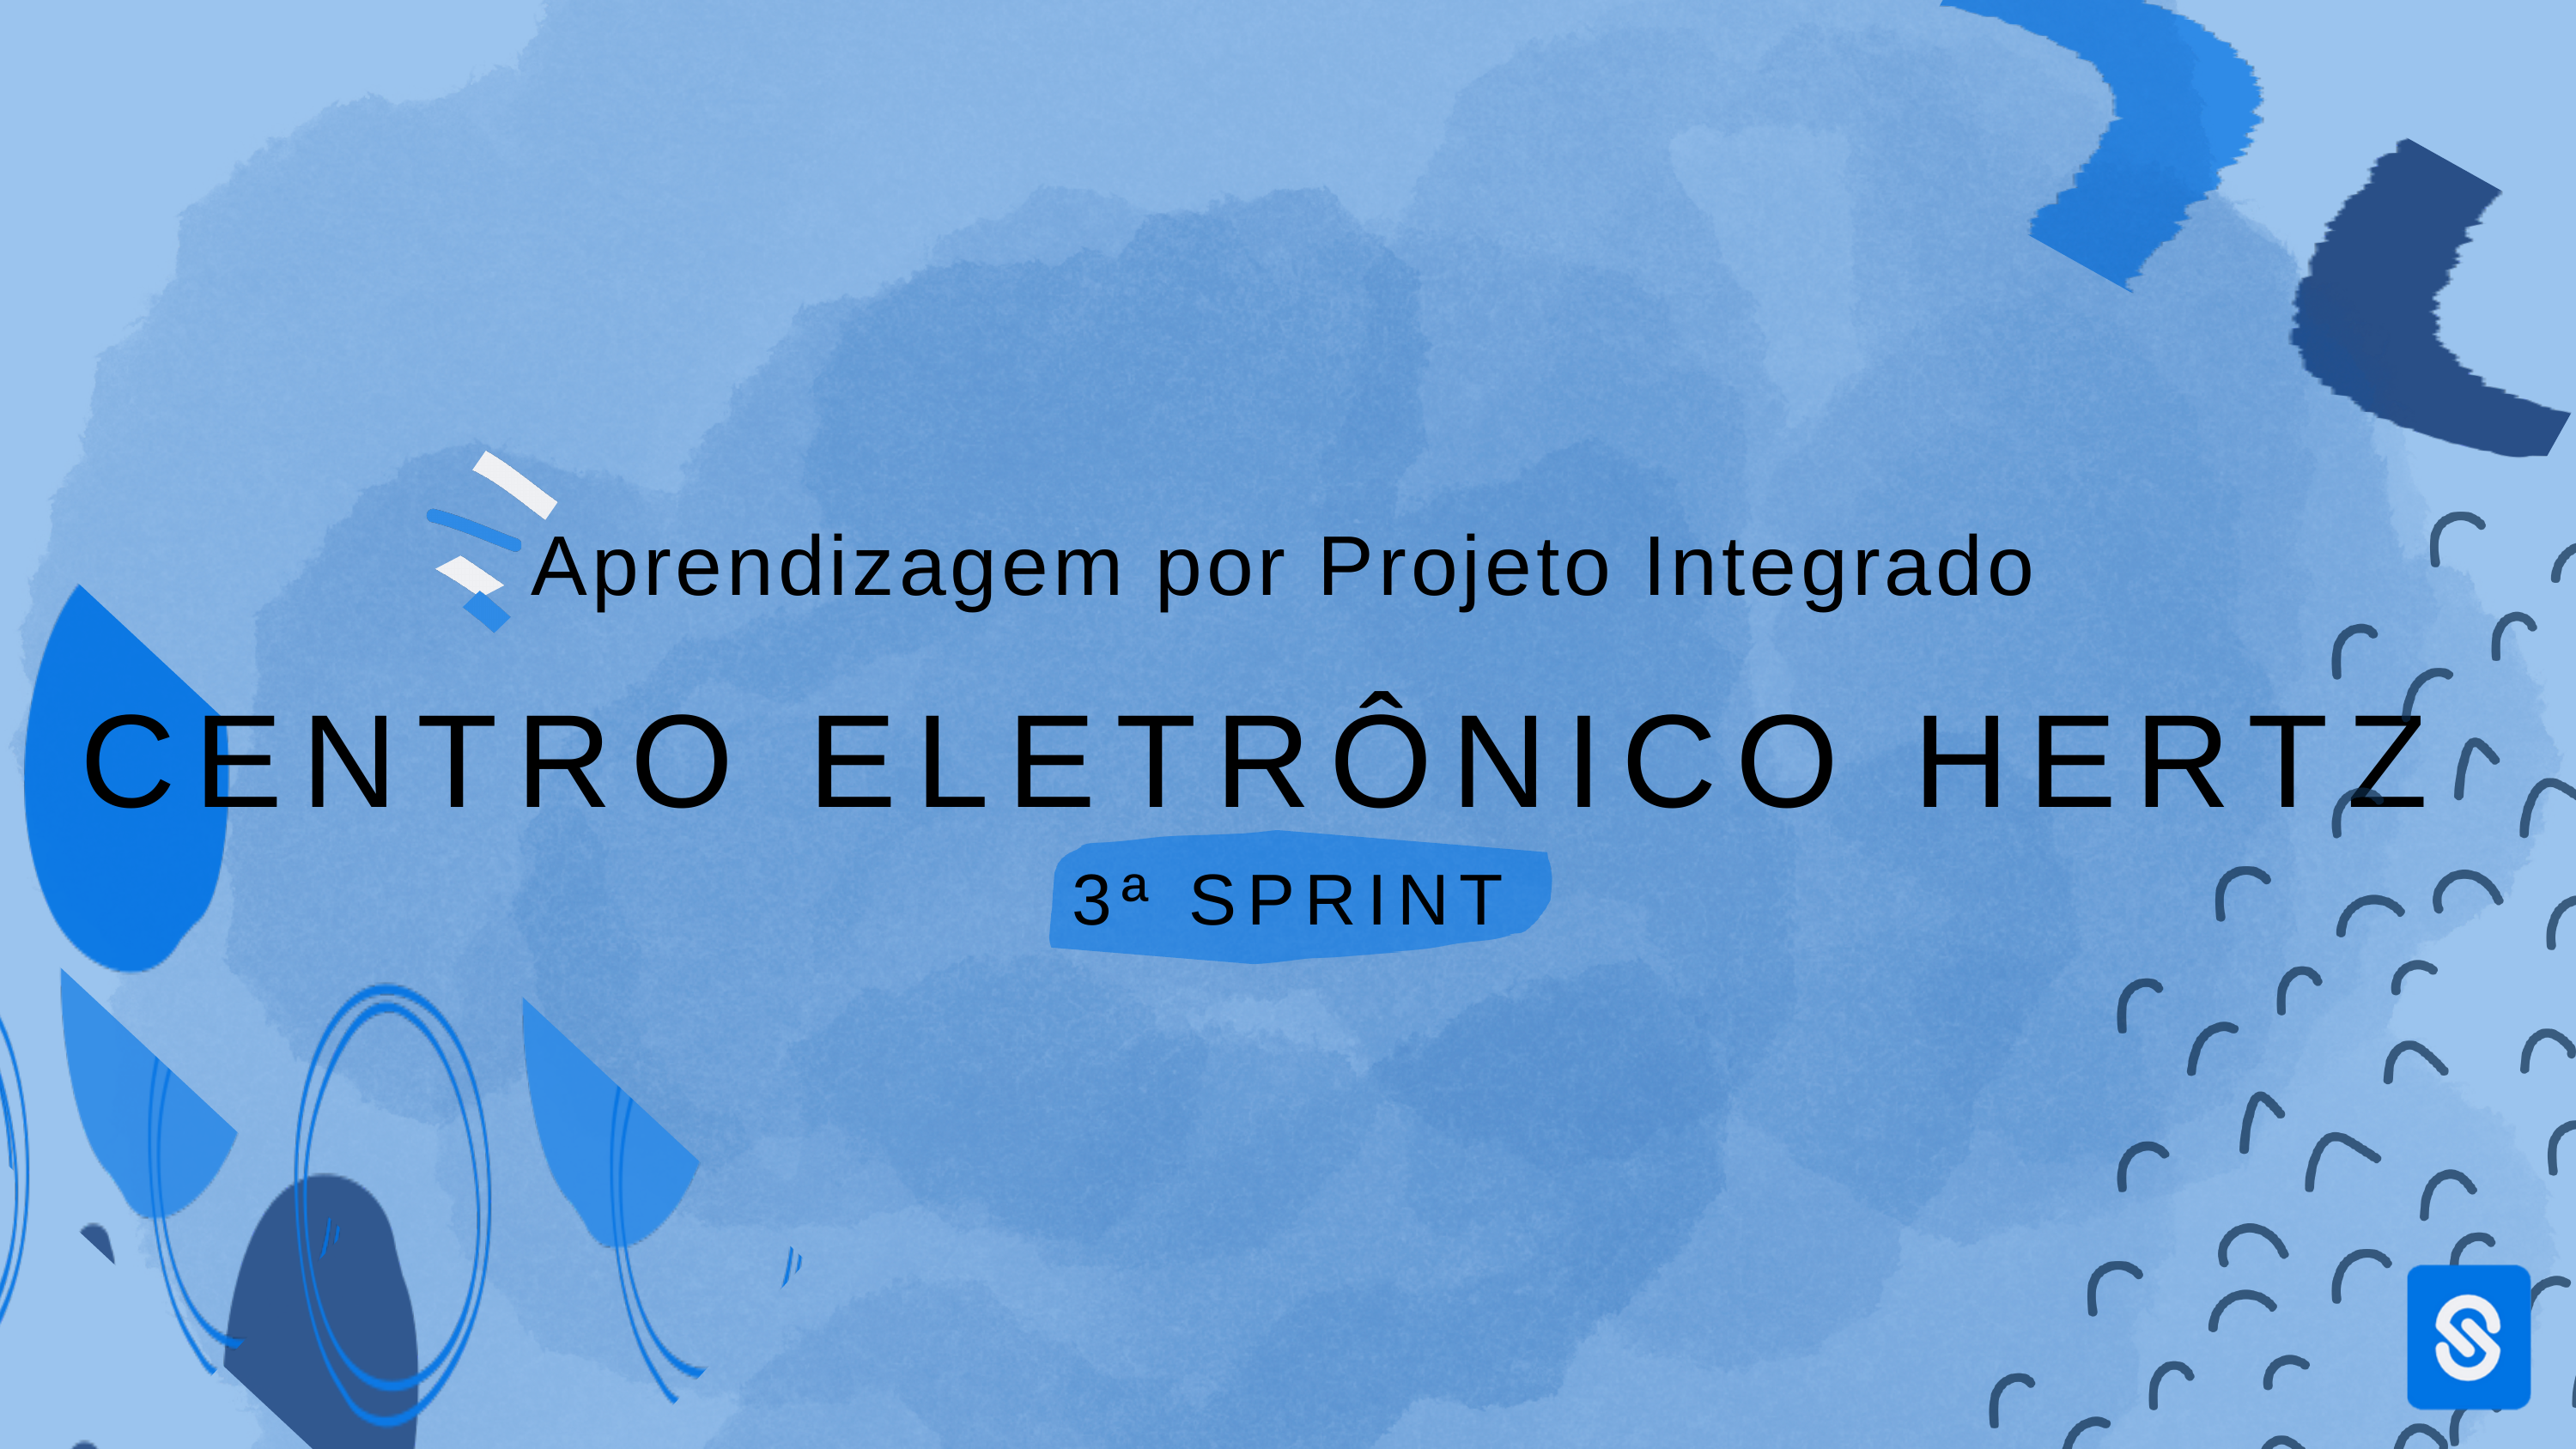

Aprendizagem por Projeto Integrado

CENTRO ELETRÔNICO HERTZ

3ª SPRINT